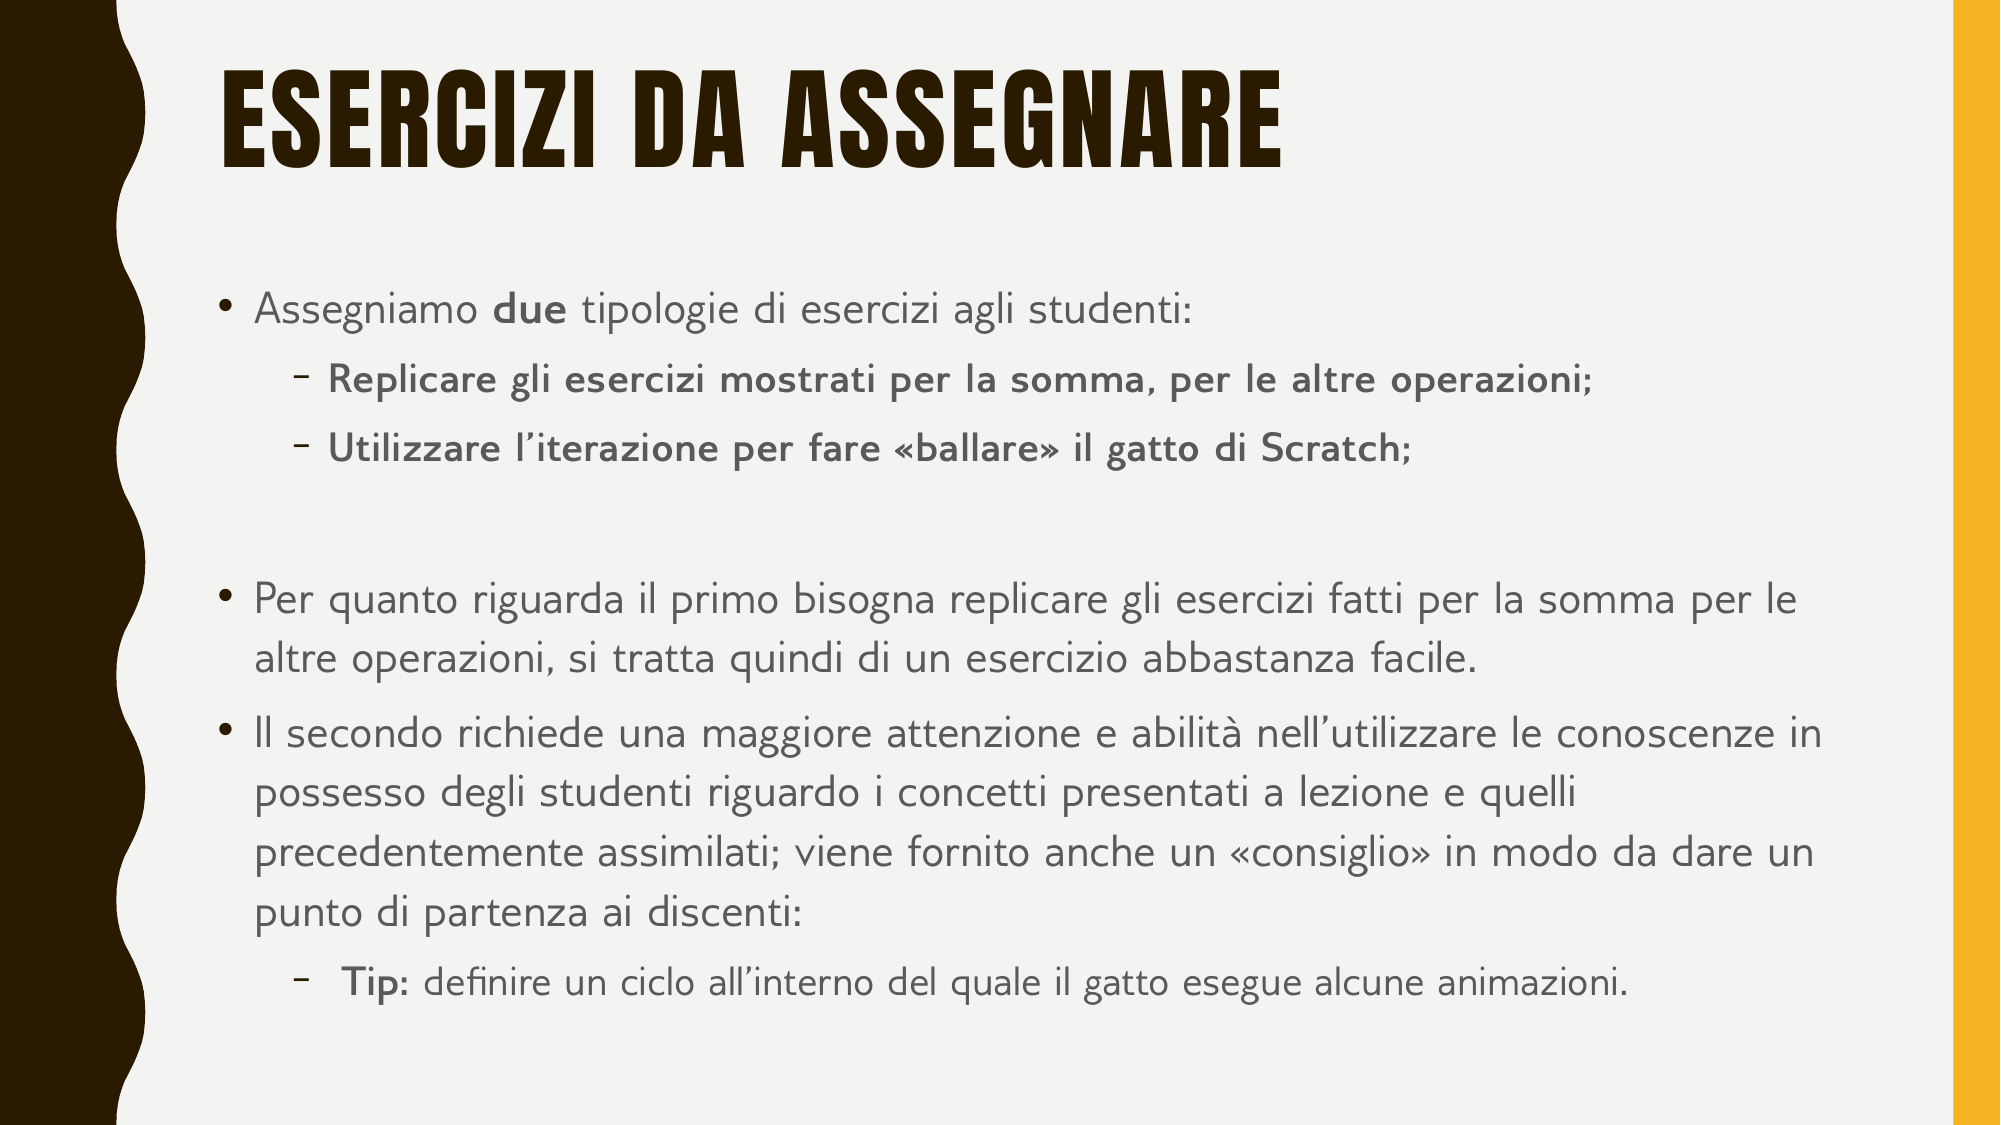

# Esercizi da assegnare
Assegniamo due tipologie di esercizi agli studenti:
Replicare gli esercizi mostrati per la somma, per le altre operazioni;
Utilizzare l’iterazione per fare «ballare» il gatto di Scratch;

Per quanto riguarda il primo bisogna replicare gli esercizi fatti per la somma per le altre operazioni, si tratta quindi di un esercizio abbastanza facile.
Il secondo richiede una maggiore attenzione e abilità nell’utilizzare le conoscenze in possesso degli studenti riguardo i concetti presentati a lezione e quelli precedentemente assimilati; viene fornito anche un «consiglio» in modo da dare un punto di partenza ai discenti:
 Tip: definire un ciclo all’interno del quale il gatto esegue alcune animazioni.